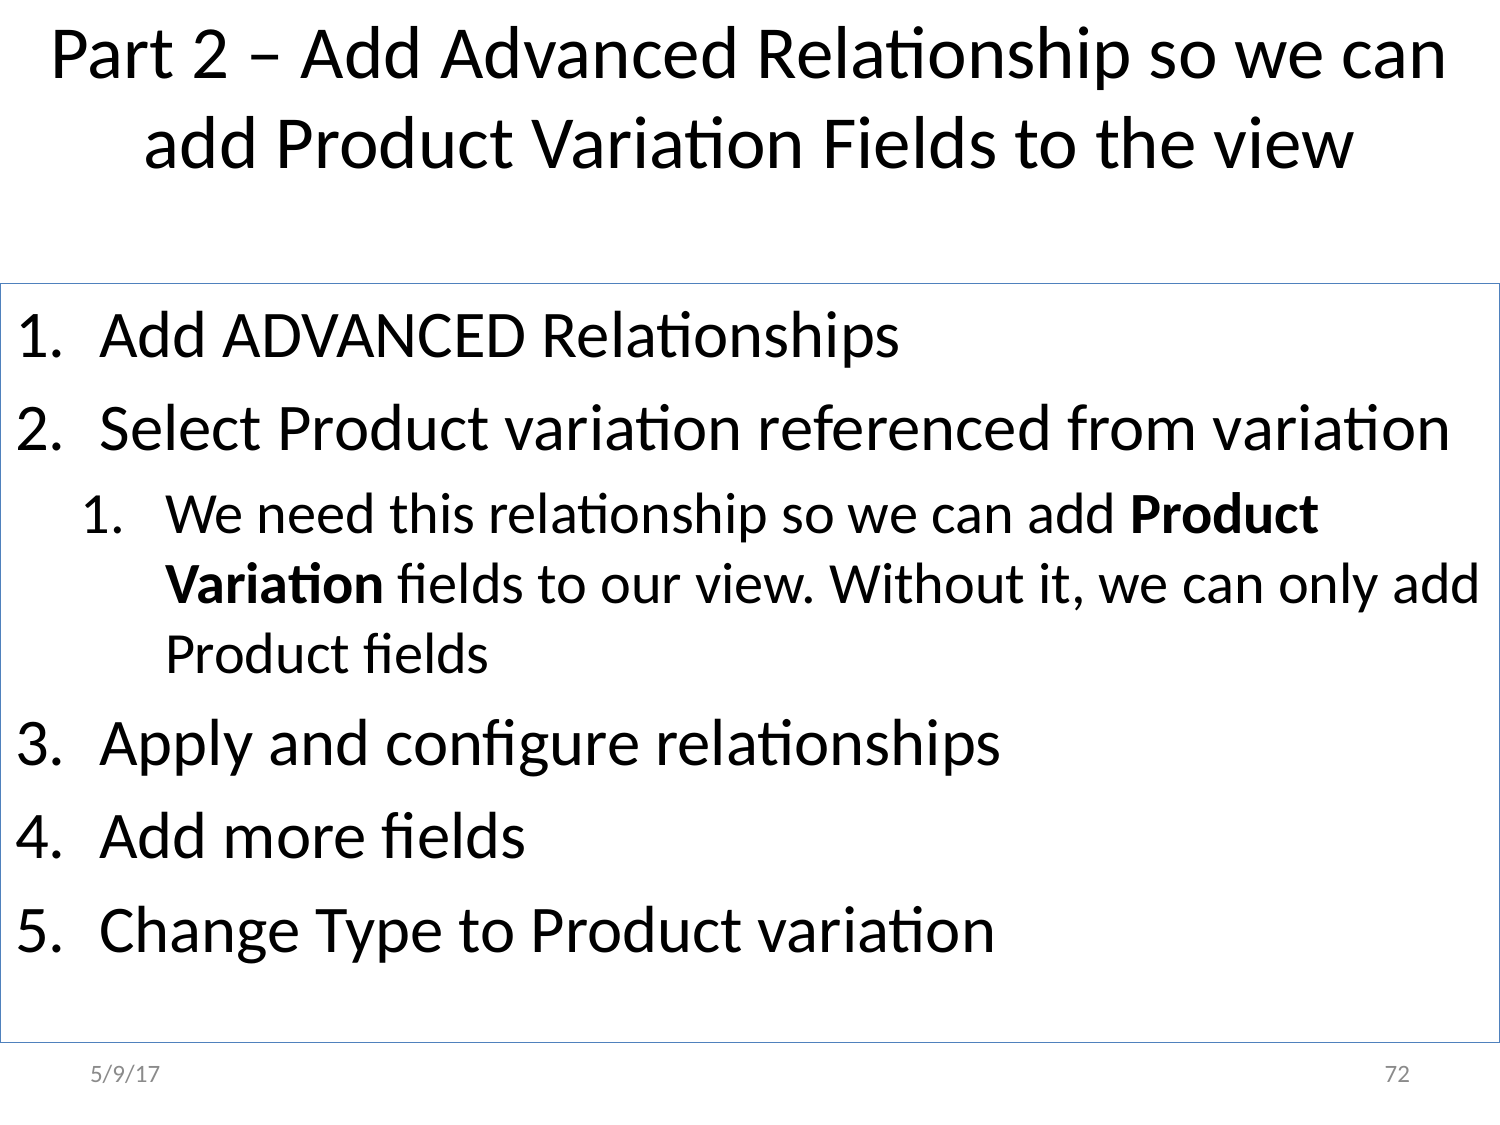

# Part 2 – Add Advanced Relationship so we can add Product Variation Fields to the view
Add ADVANCED Relationships
Select Product variation referenced from variation
We need this relationship so we can add Product Variation fields to our view. Without it, we can only add Product fields
Apply and configure relationships
Add more fields
Change Type to Product variation

5/9/17
72